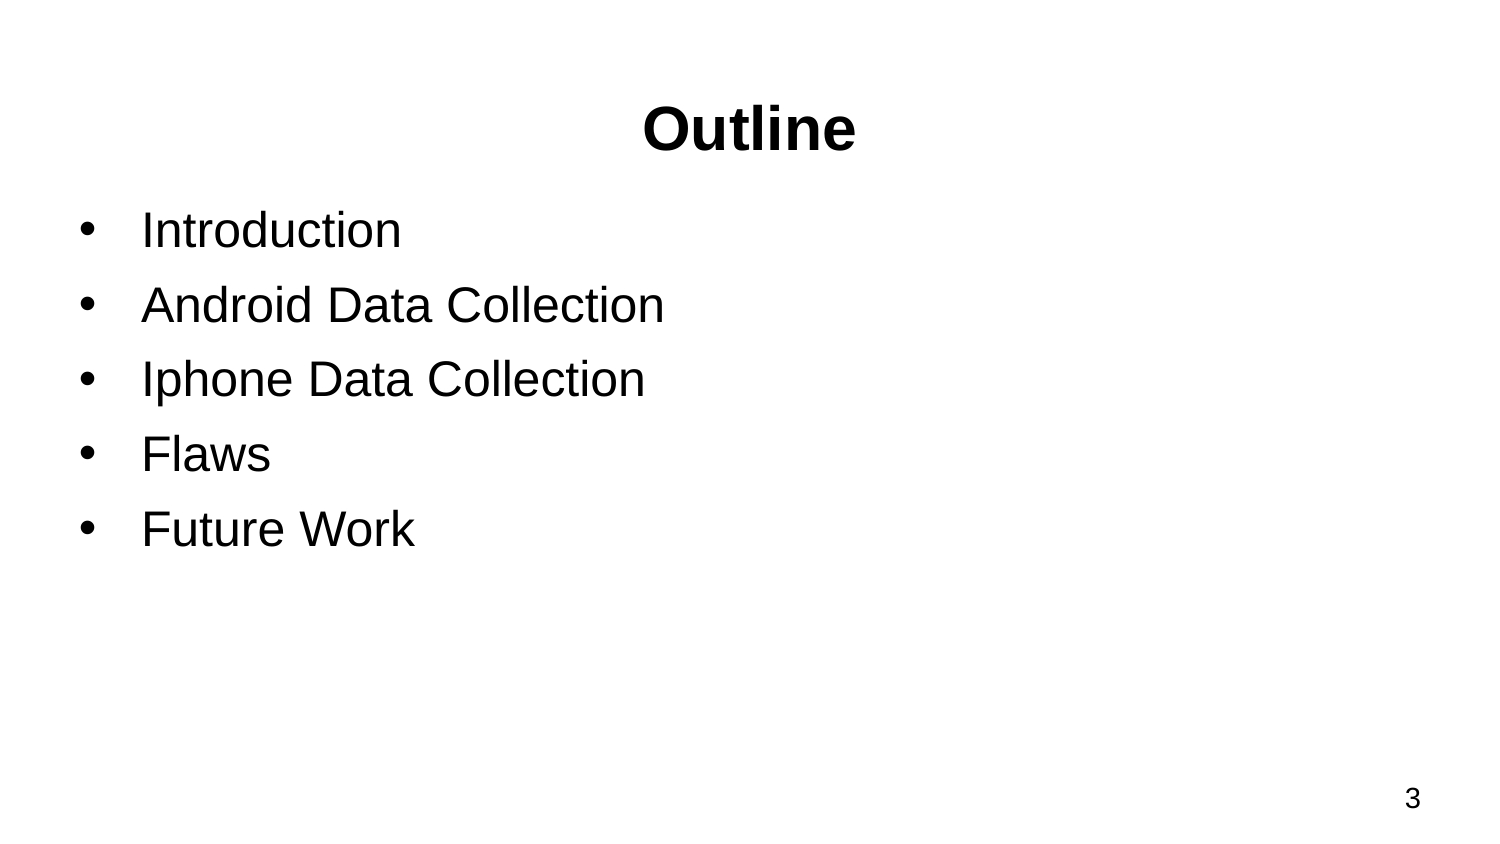

# Outline
Introduction
Android Data Collection
Iphone Data Collection
Flaws
Future Work

3